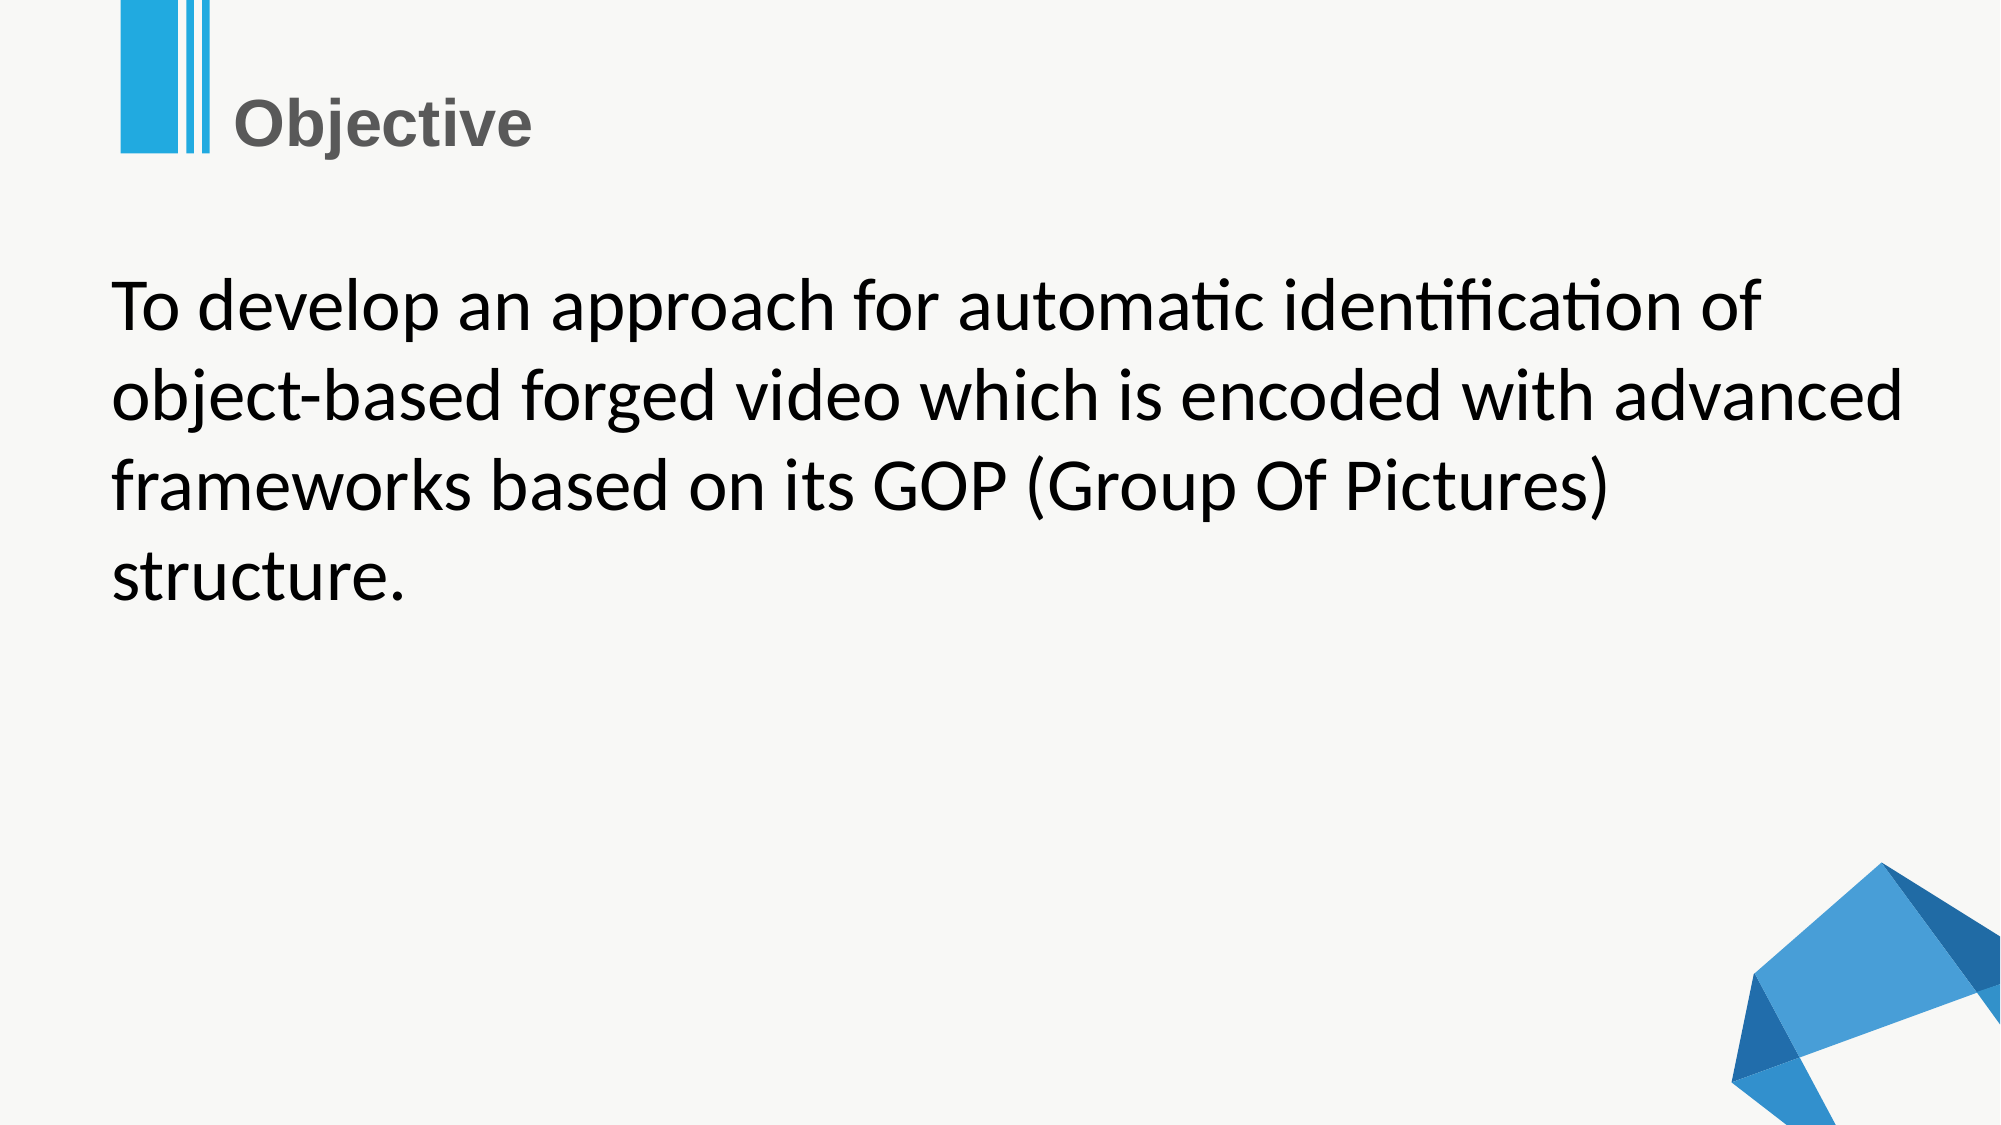

Objective

To develop an approach for automatic identification of object-based forged video which is encoded with advanced frameworks based on its GOP (Group Of Pictures) structure.